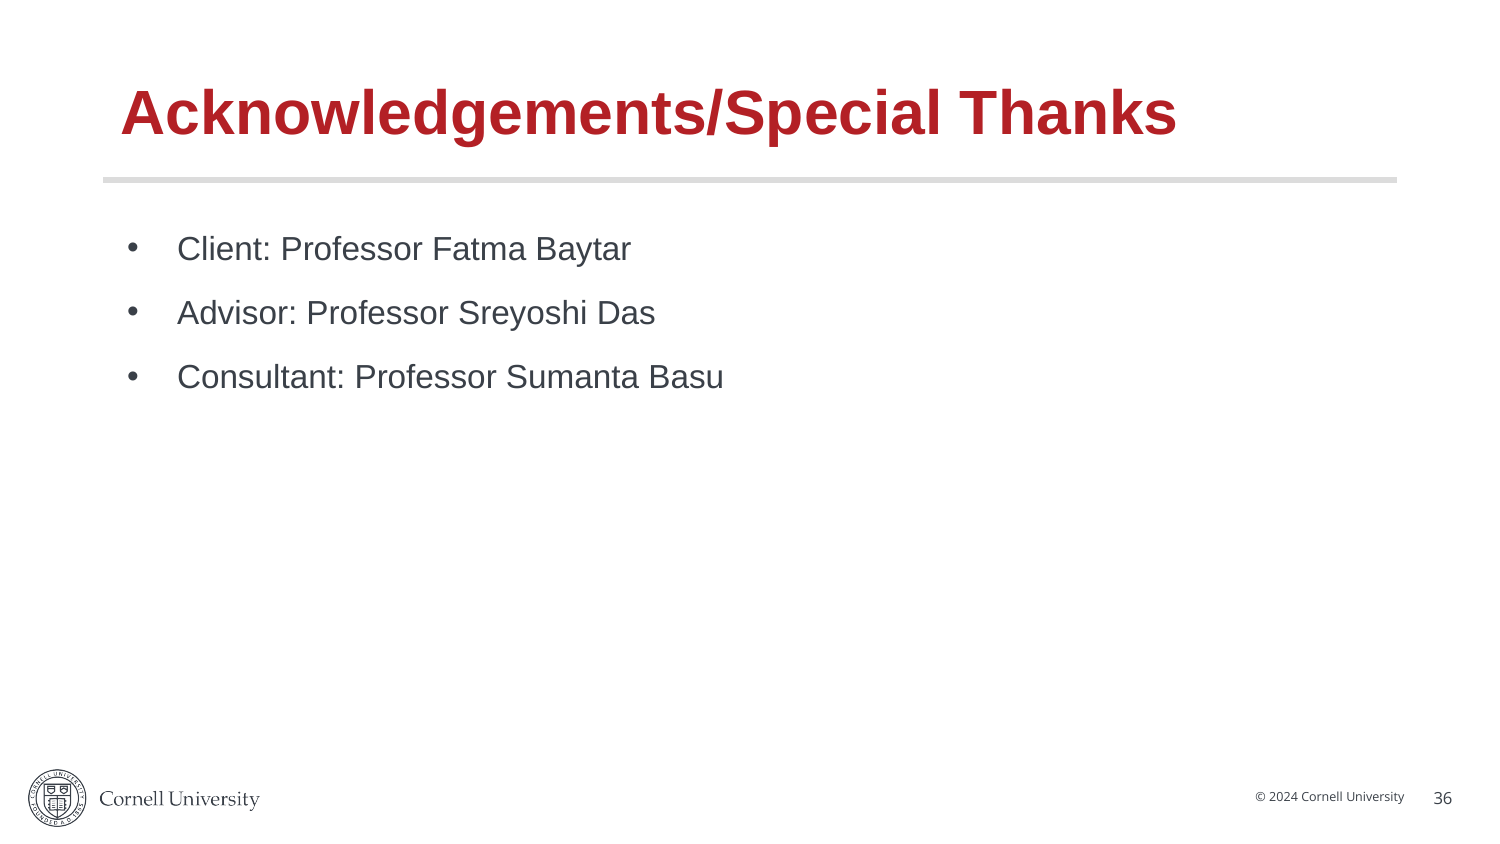

# Acknowledgements/Special Thanks
Client: Professor Fatma Baytar
Advisor: Professor Sreyoshi Das
Consultant: Professor Sumanta Basu